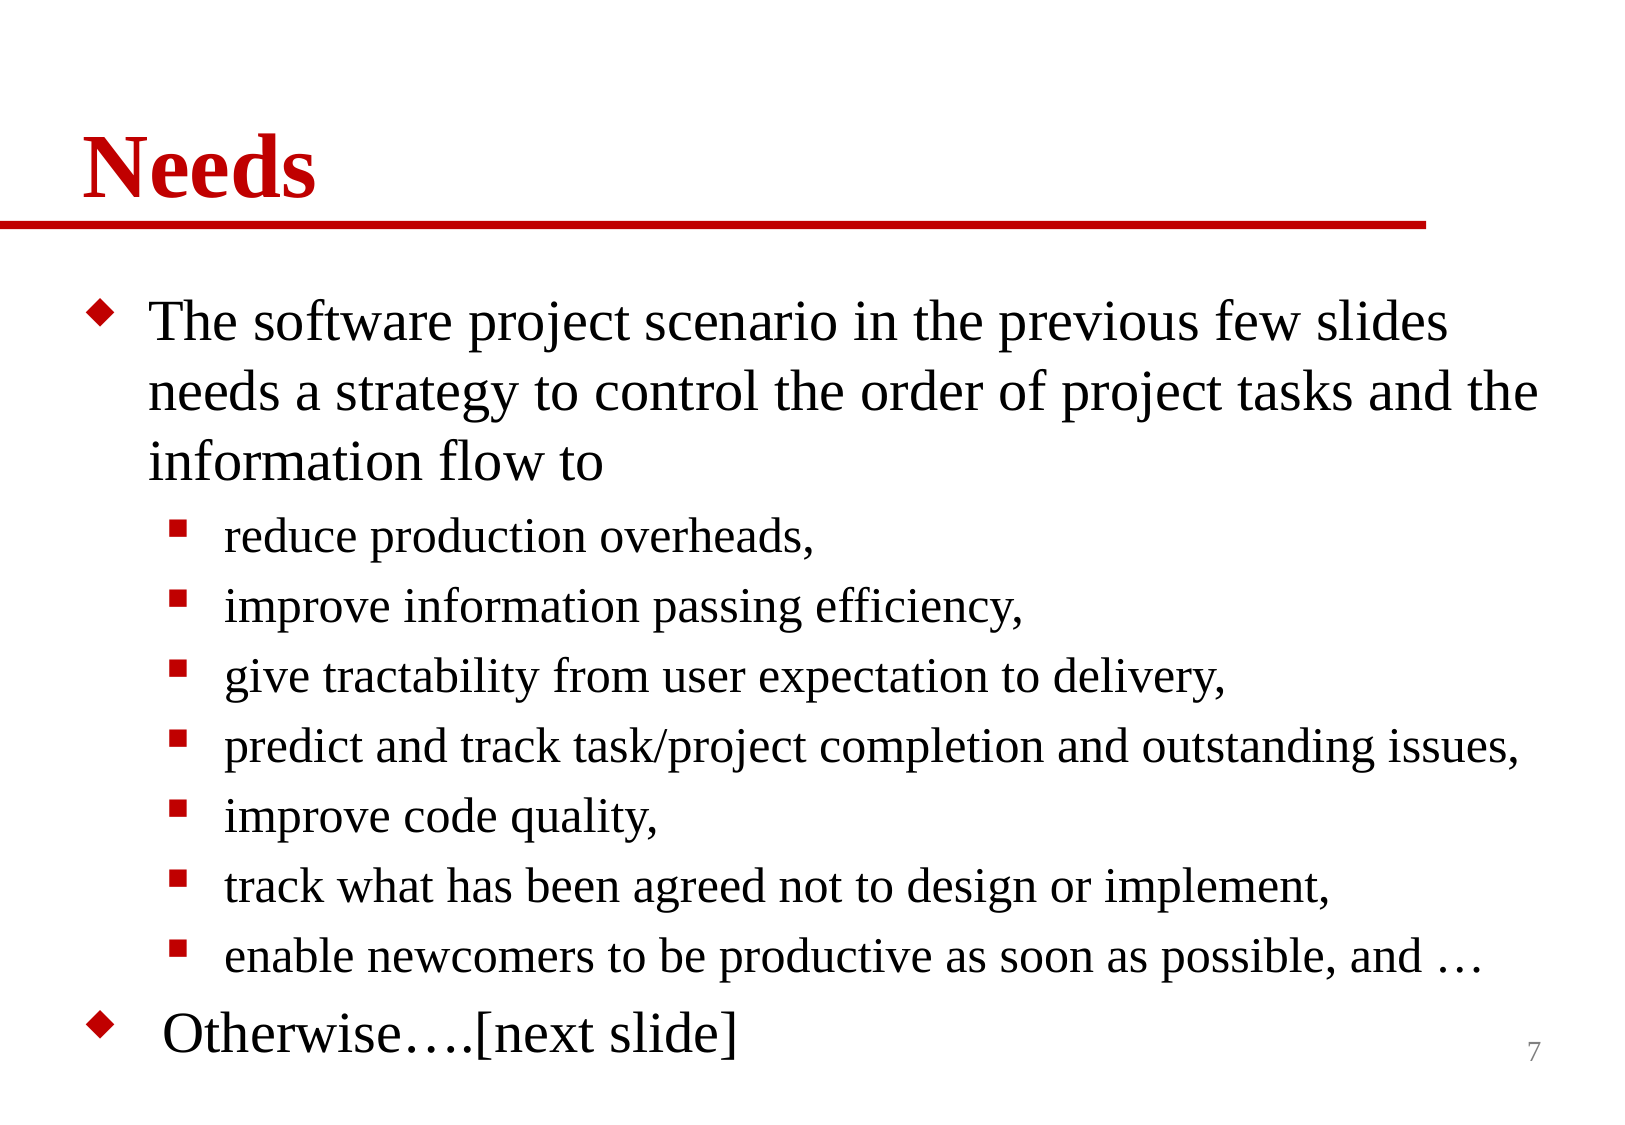

# Needs
The software project scenario in the previous few slides needs a strategy to control the order of project tasks and the information flow to
reduce production overheads,
improve information passing efficiency,
give tractability from user expectation to delivery,
predict and track task/project completion and outstanding issues,
improve code quality,
track what has been agreed not to design or implement,
enable newcomers to be productive as soon as possible, and …
 Otherwise….[next slide]
7